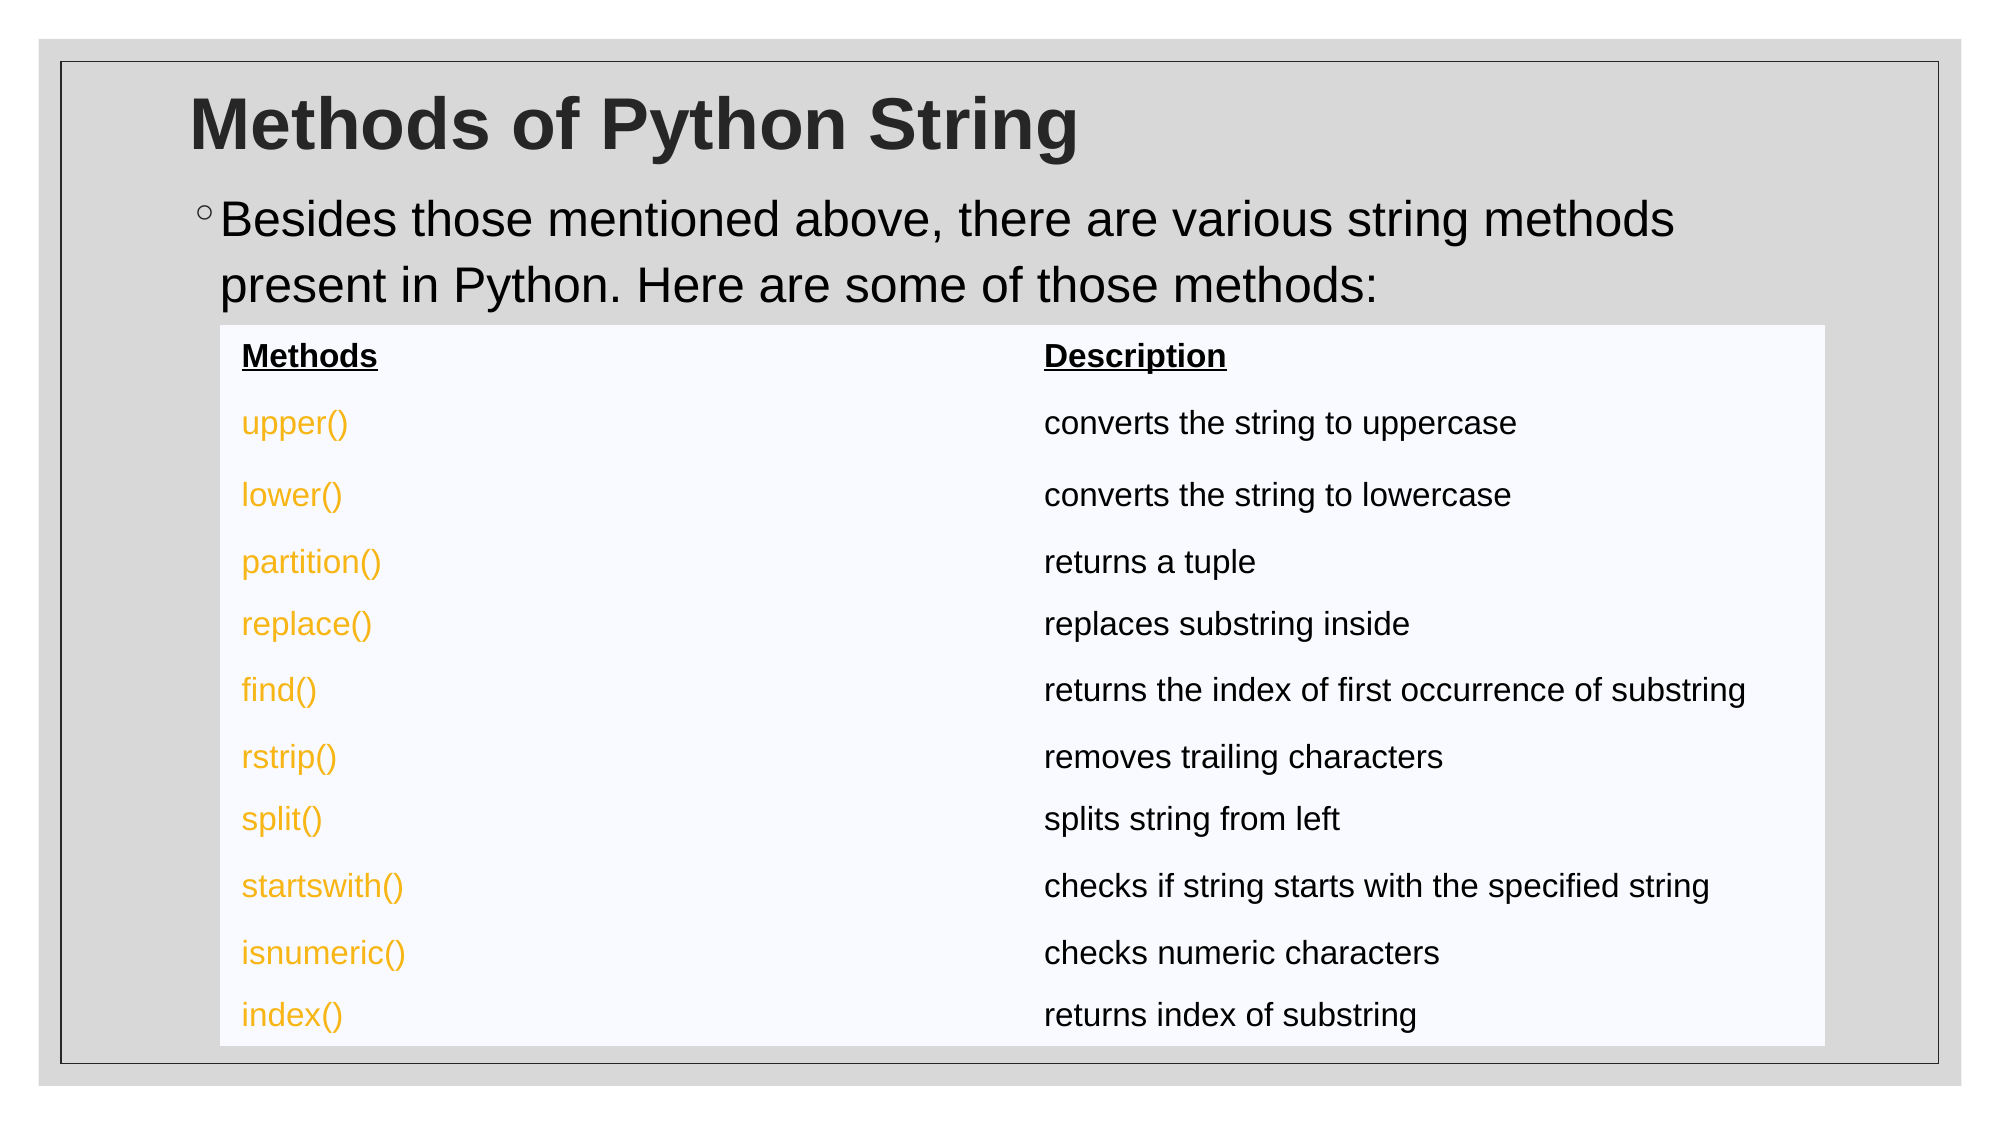

# Methods of Python String
Besides those mentioned above, there are various string methods present in Python. Here are some of those methods:

| Methods | Description |
| --- | --- |
| upper() | converts the string to uppercase |
| lower() | converts the string to lowercase |
| partition() | returns a tuple |
| replace() | replaces substring inside |
| find() | returns the index of first occurrence of substring |
| rstrip() | removes trailing characters |
| split() | splits string from left |
| startswith() | checks if string starts with the specified string |
| isnumeric() | checks numeric characters |
| index() | returns index of substring |